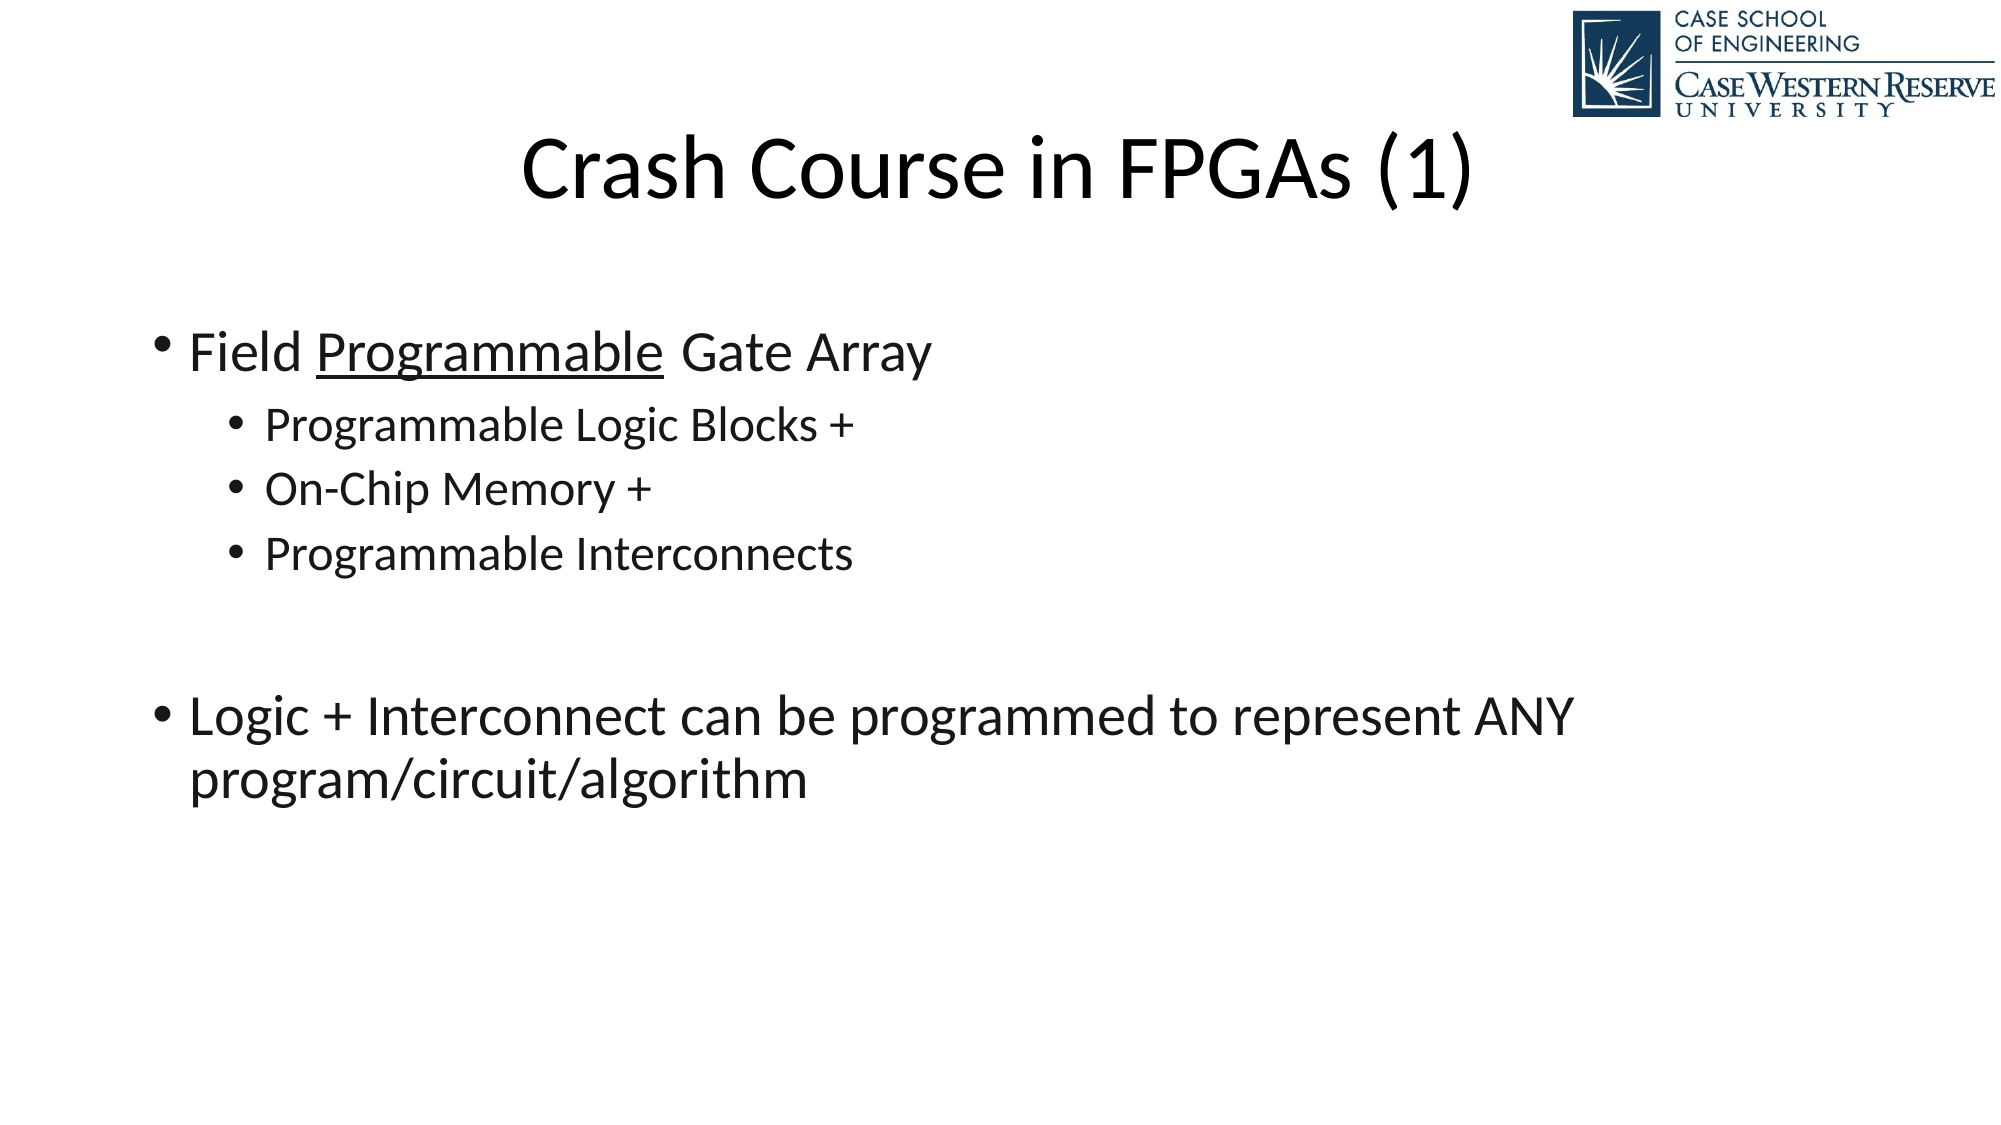

# Crash Course in FPGAs (1)
Field Programmable Gate Array
Programmable Logic Blocks +
On-Chip Memory +
Programmable Interconnects

Logic + Interconnect can be programmed to represent ANY program/circuit/algorithm